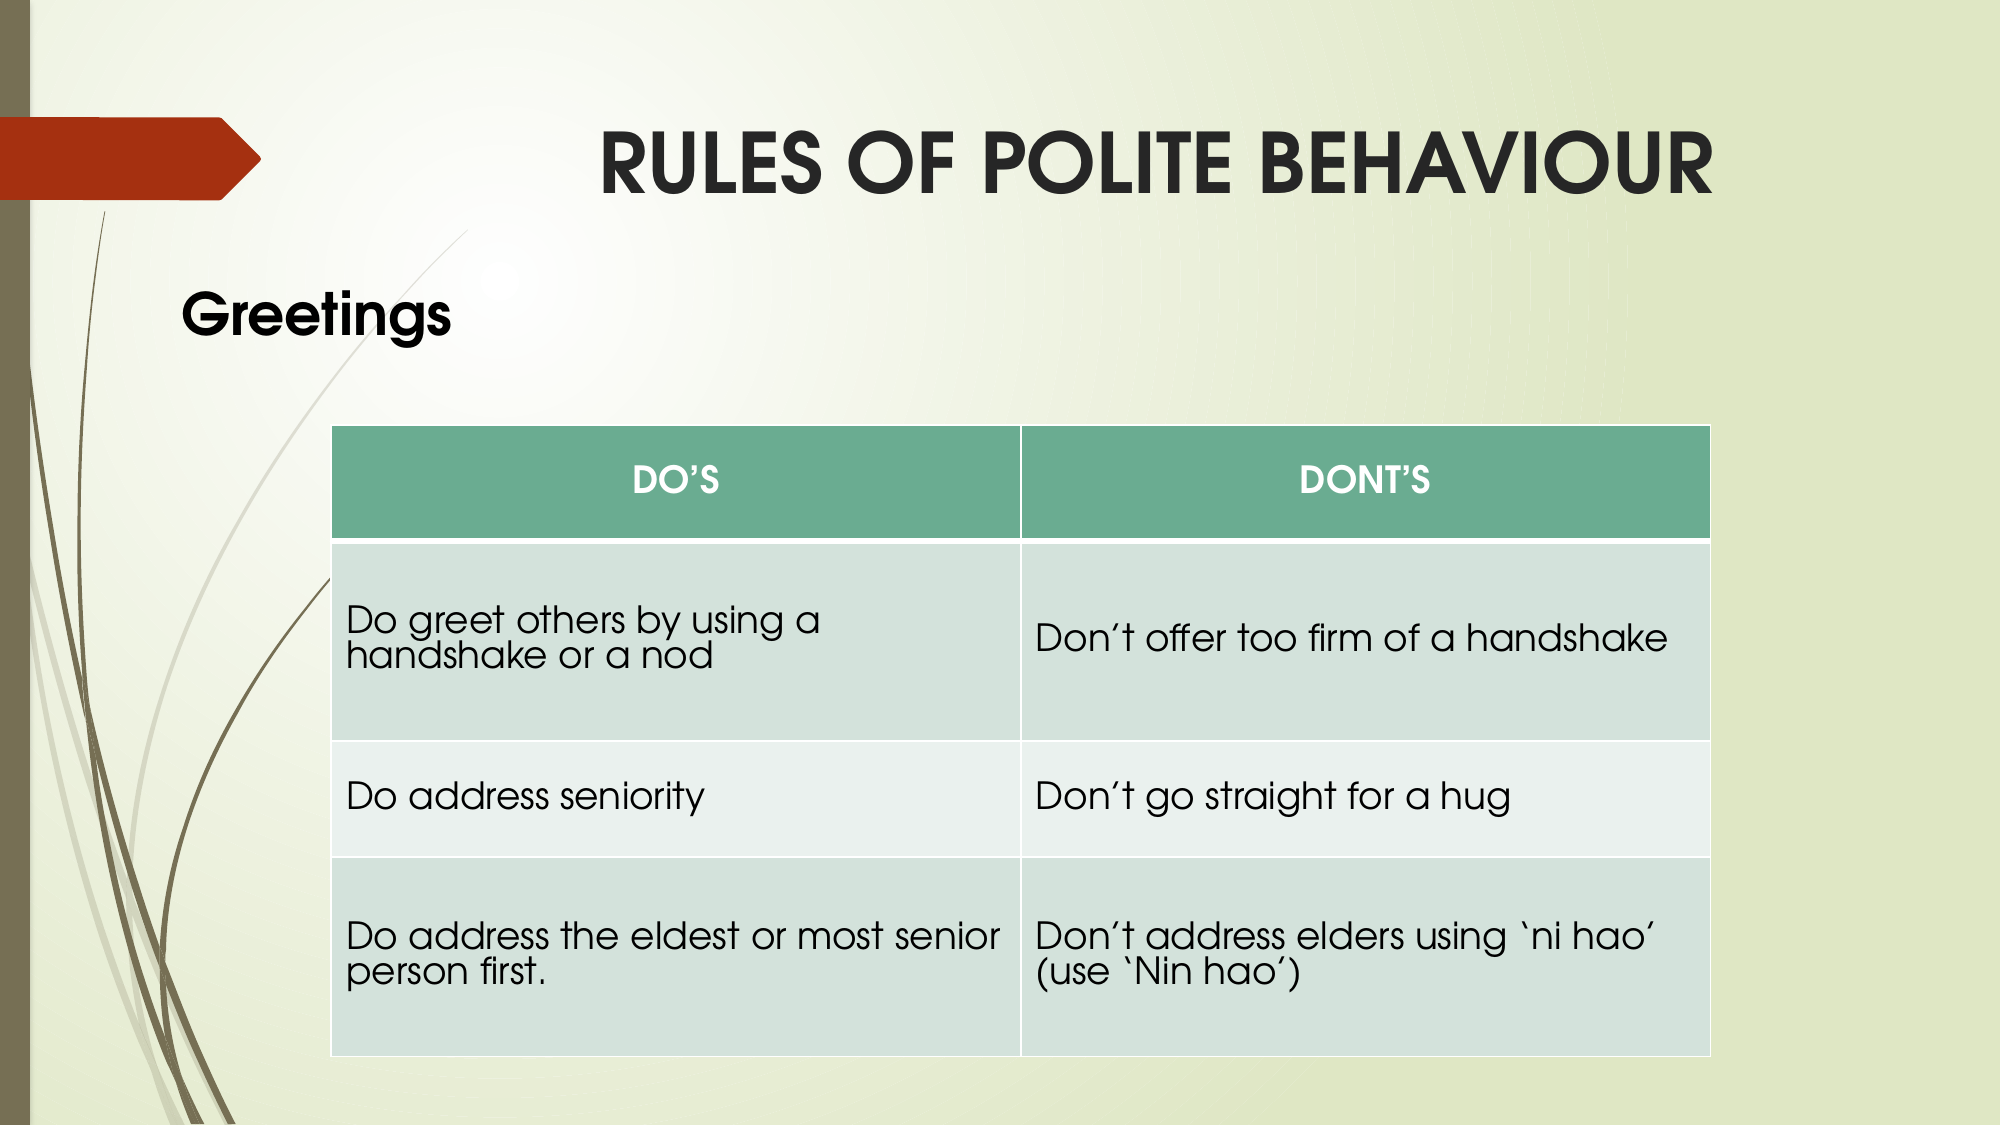

# RULES OF POLITE BEHAVIOUR
Greetings
| DO’S | DONT’S |
| --- | --- |
| Do greet others by using a handshake or a nod | Don’t offer too firm of a handshake |
| Do address seniority | Don’t go straight for a hug |
| Do address the eldest or most senior person first. | Don’t address elders using ‘ni hao’ (use ‘Nin hao’) |